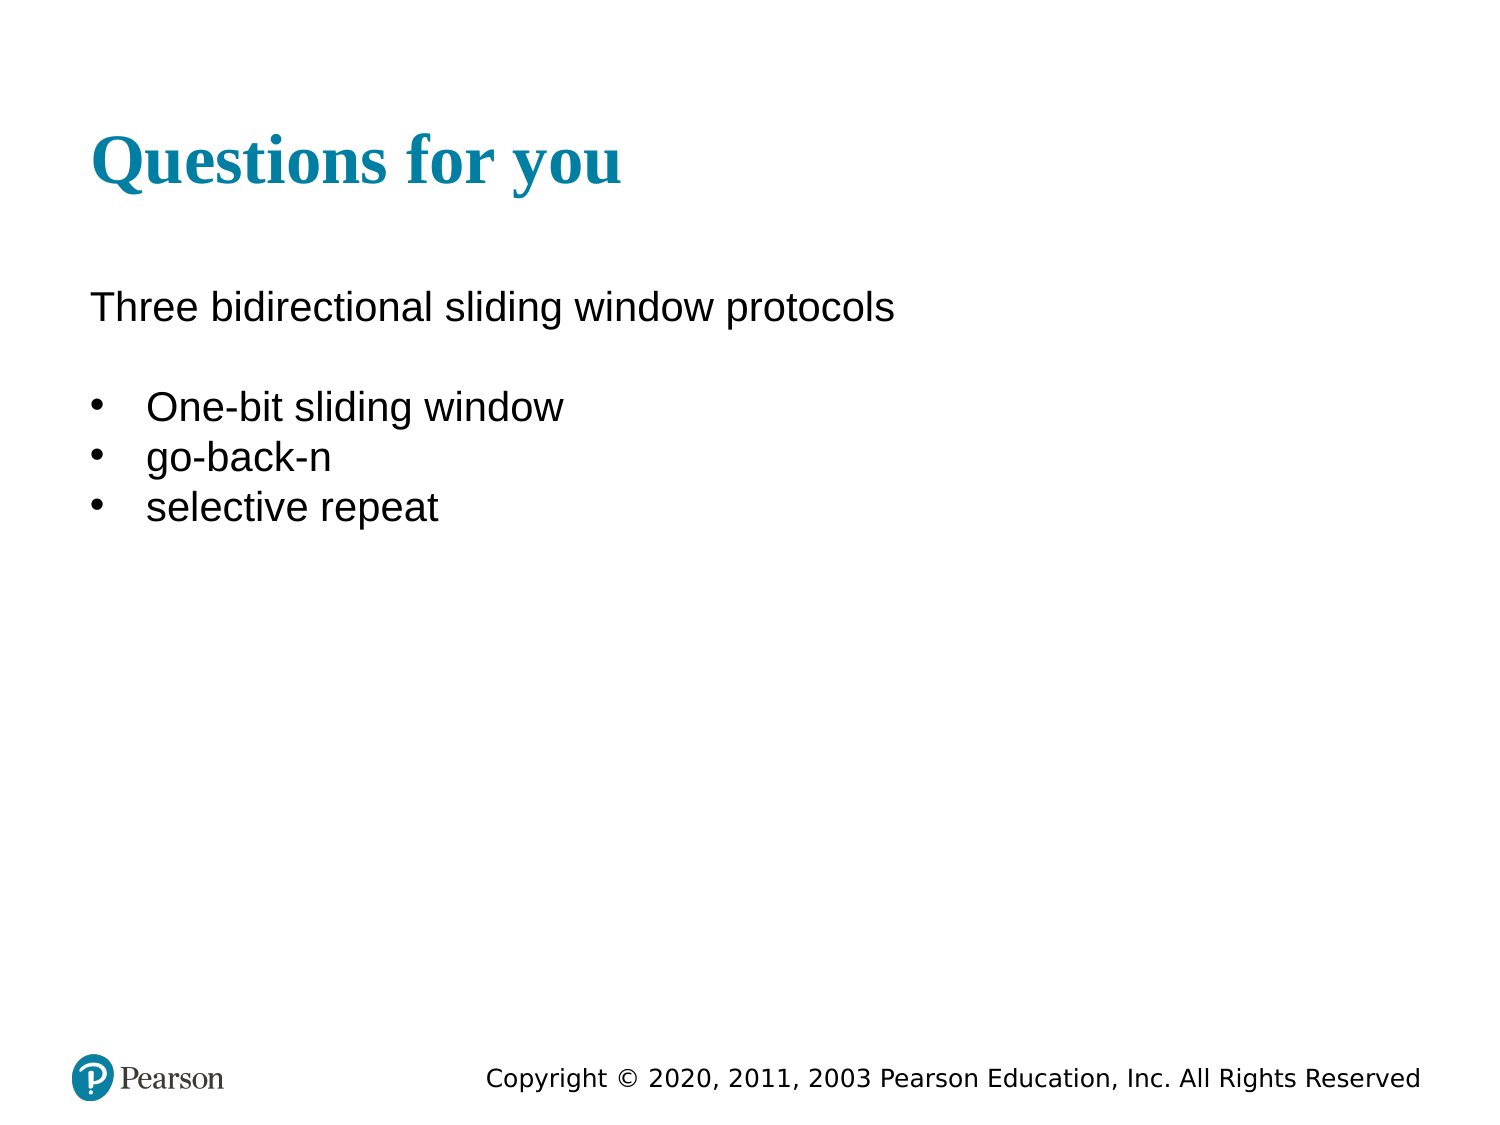

# Questions for you
Three bidirectional sliding window protocols

One-bit sliding window
go-back-n
selective repeat